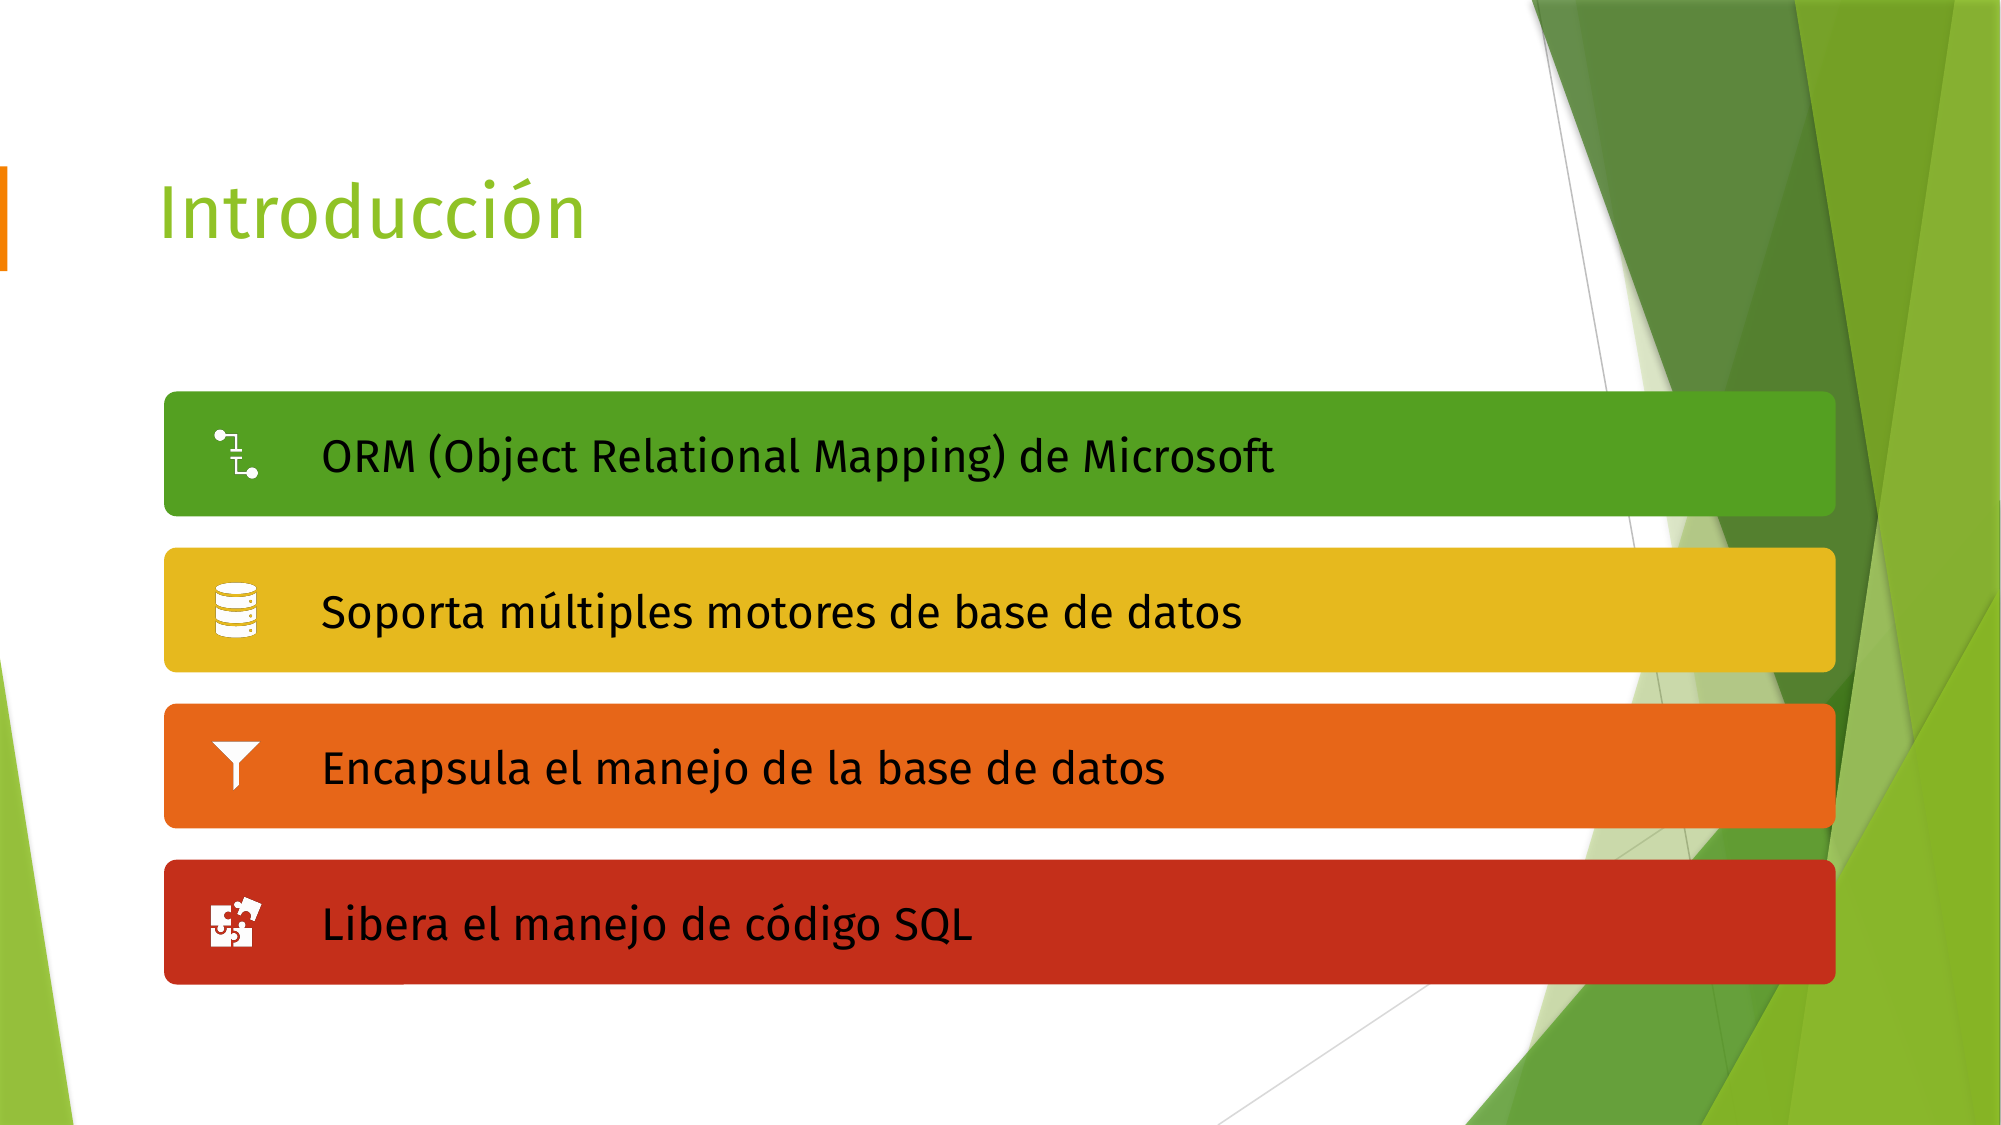

# Introducción
ORM (Object Relational Mapping) de Microsoft
Soporta múltiples motores de base de datos
Encapsula el manejo de la base de datos
Libera el manejo de código SQL